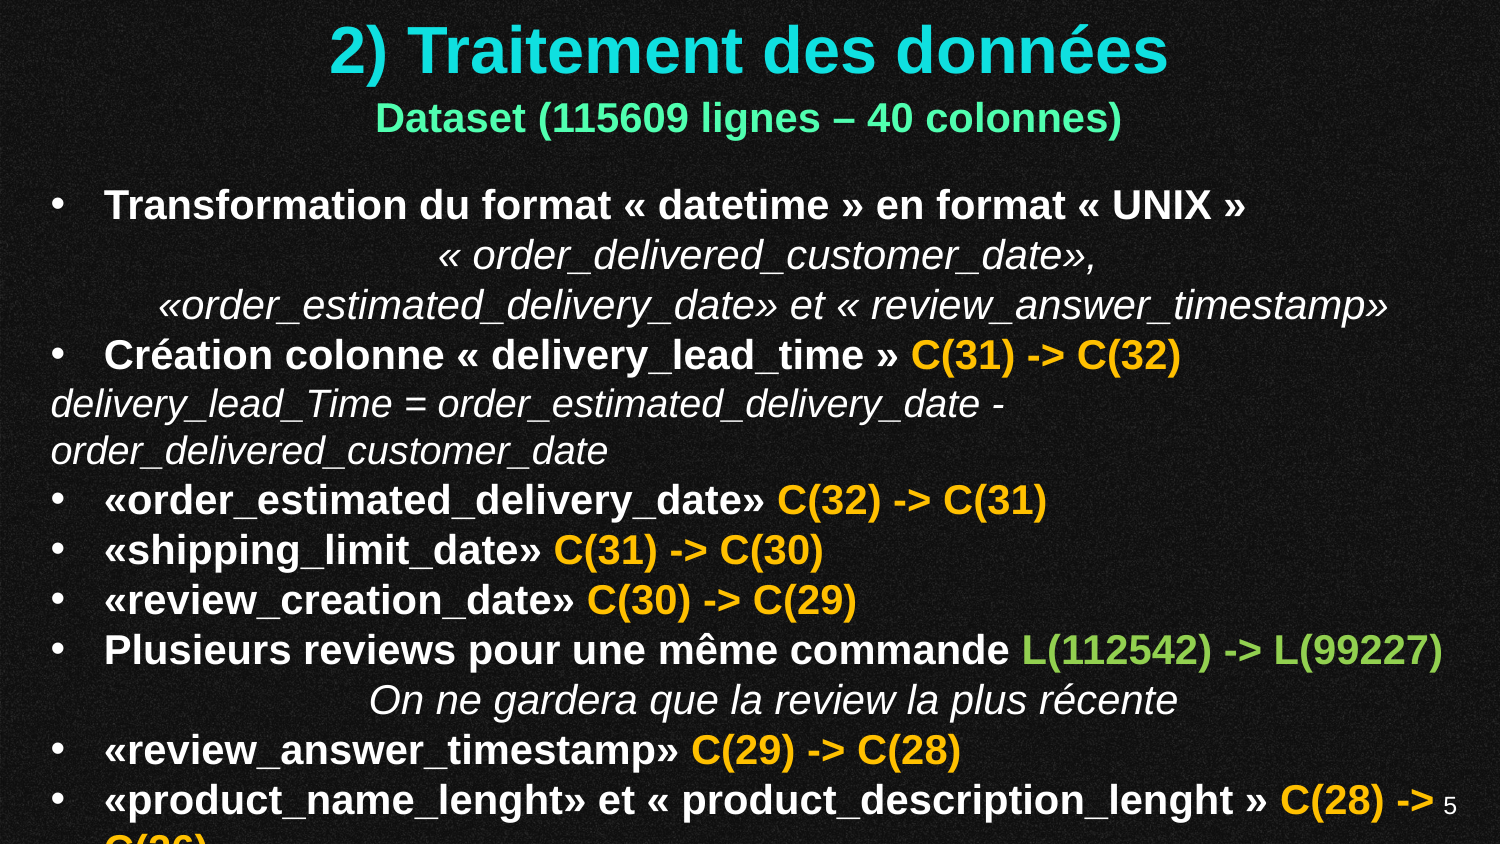

2) Traitement des données
Dataset (115609 lignes – 40 colonnes)

Transformation du format « datetime » en format « UNIX »
« order_delivered_customer_date»,
«order_estimated_delivery_date» et « review_answer_timestamp»
Création colonne « delivery_lead_time » C(31) -> C(32)
delivery_lead_Time = order_estimated_delivery_date - order_delivered_customer_date
«order_estimated_delivery_date» C(32) -> C(31)
«shipping_limit_date» C(31) -> C(30)
«review_creation_date» C(30) -> C(29)
Plusieurs reviews pour une même commande L(112542) -> L(99227)
On ne gardera que la review la plus récente
«review_answer_timestamp» C(29) -> C(28)
«product_name_lenght» et « product_description_lenght » C(28) -> C(26)